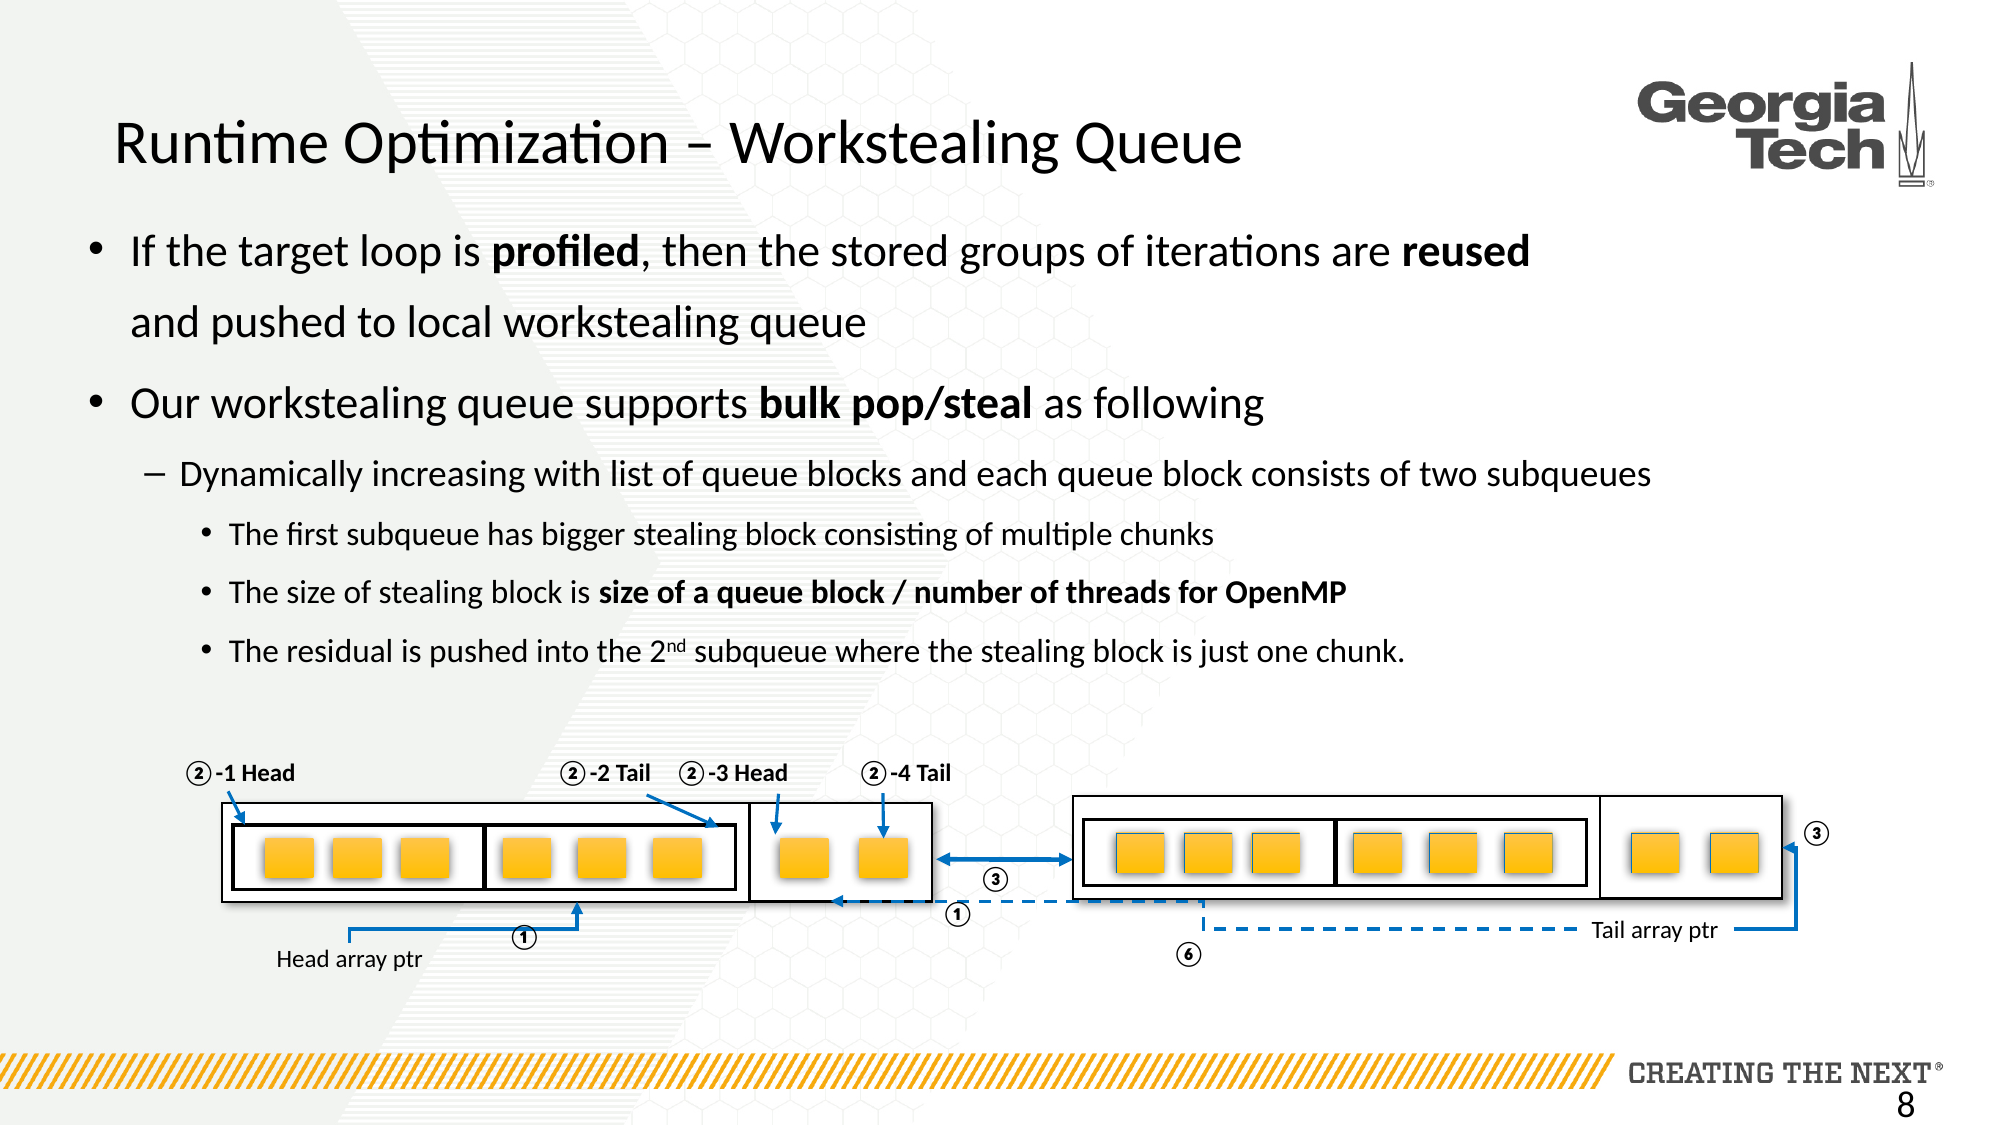

# Runtime Optimization – Workstealing Queue
If the target loop is profiled, then the stored groups of iterations are reused
and pushed to local workstealing queue
Our workstealing queue supports bulk pop/steal as following
Dynamically increasing with list of queue blocks and each queue block consists of two subqueues
The first subqueue has bigger stealing block consisting of multiple chunks
The size of stealing block is size of a queue block / number of threads for OpenMP
The residual is pushed into the 2nd subqueue where the stealing block is just one chunk.

②-1 Head
②-2 Tail
②-3 Head
②-4 Tail

③

③
①
Tail array ptr
①
⑥
Head array ptr
8